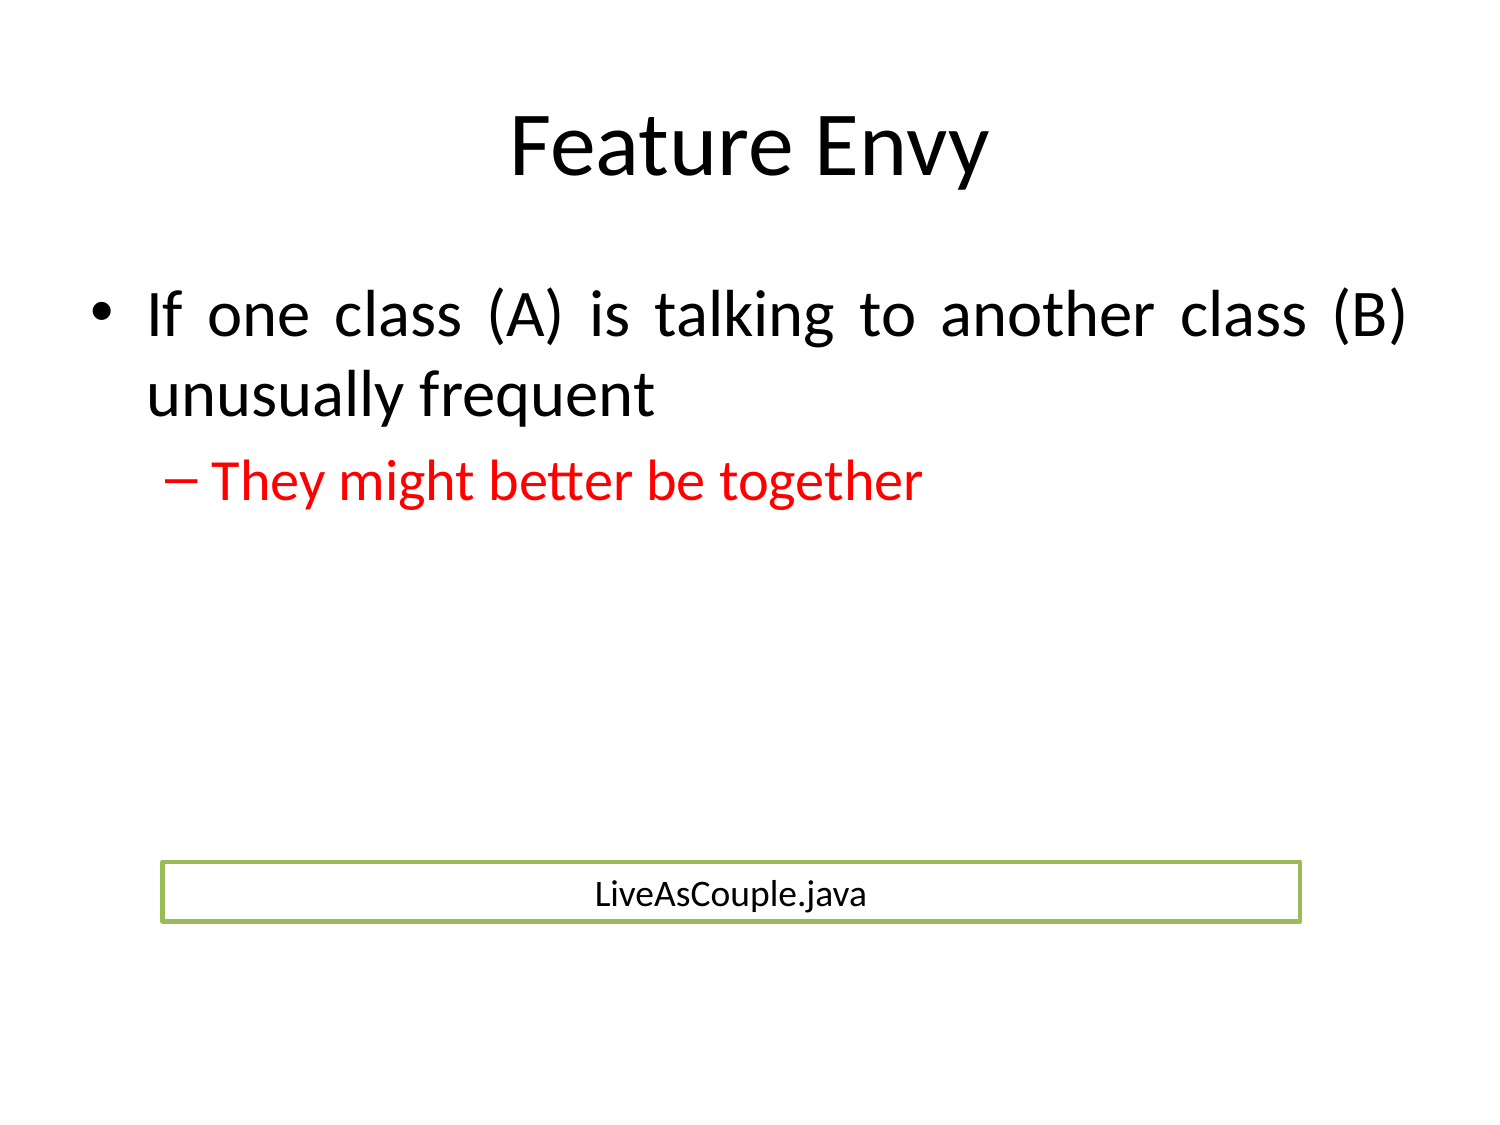

# Feature Envy
If one class (A) is talking to another class (B) unusually frequent
They might better be together
LiveAsCouple.java